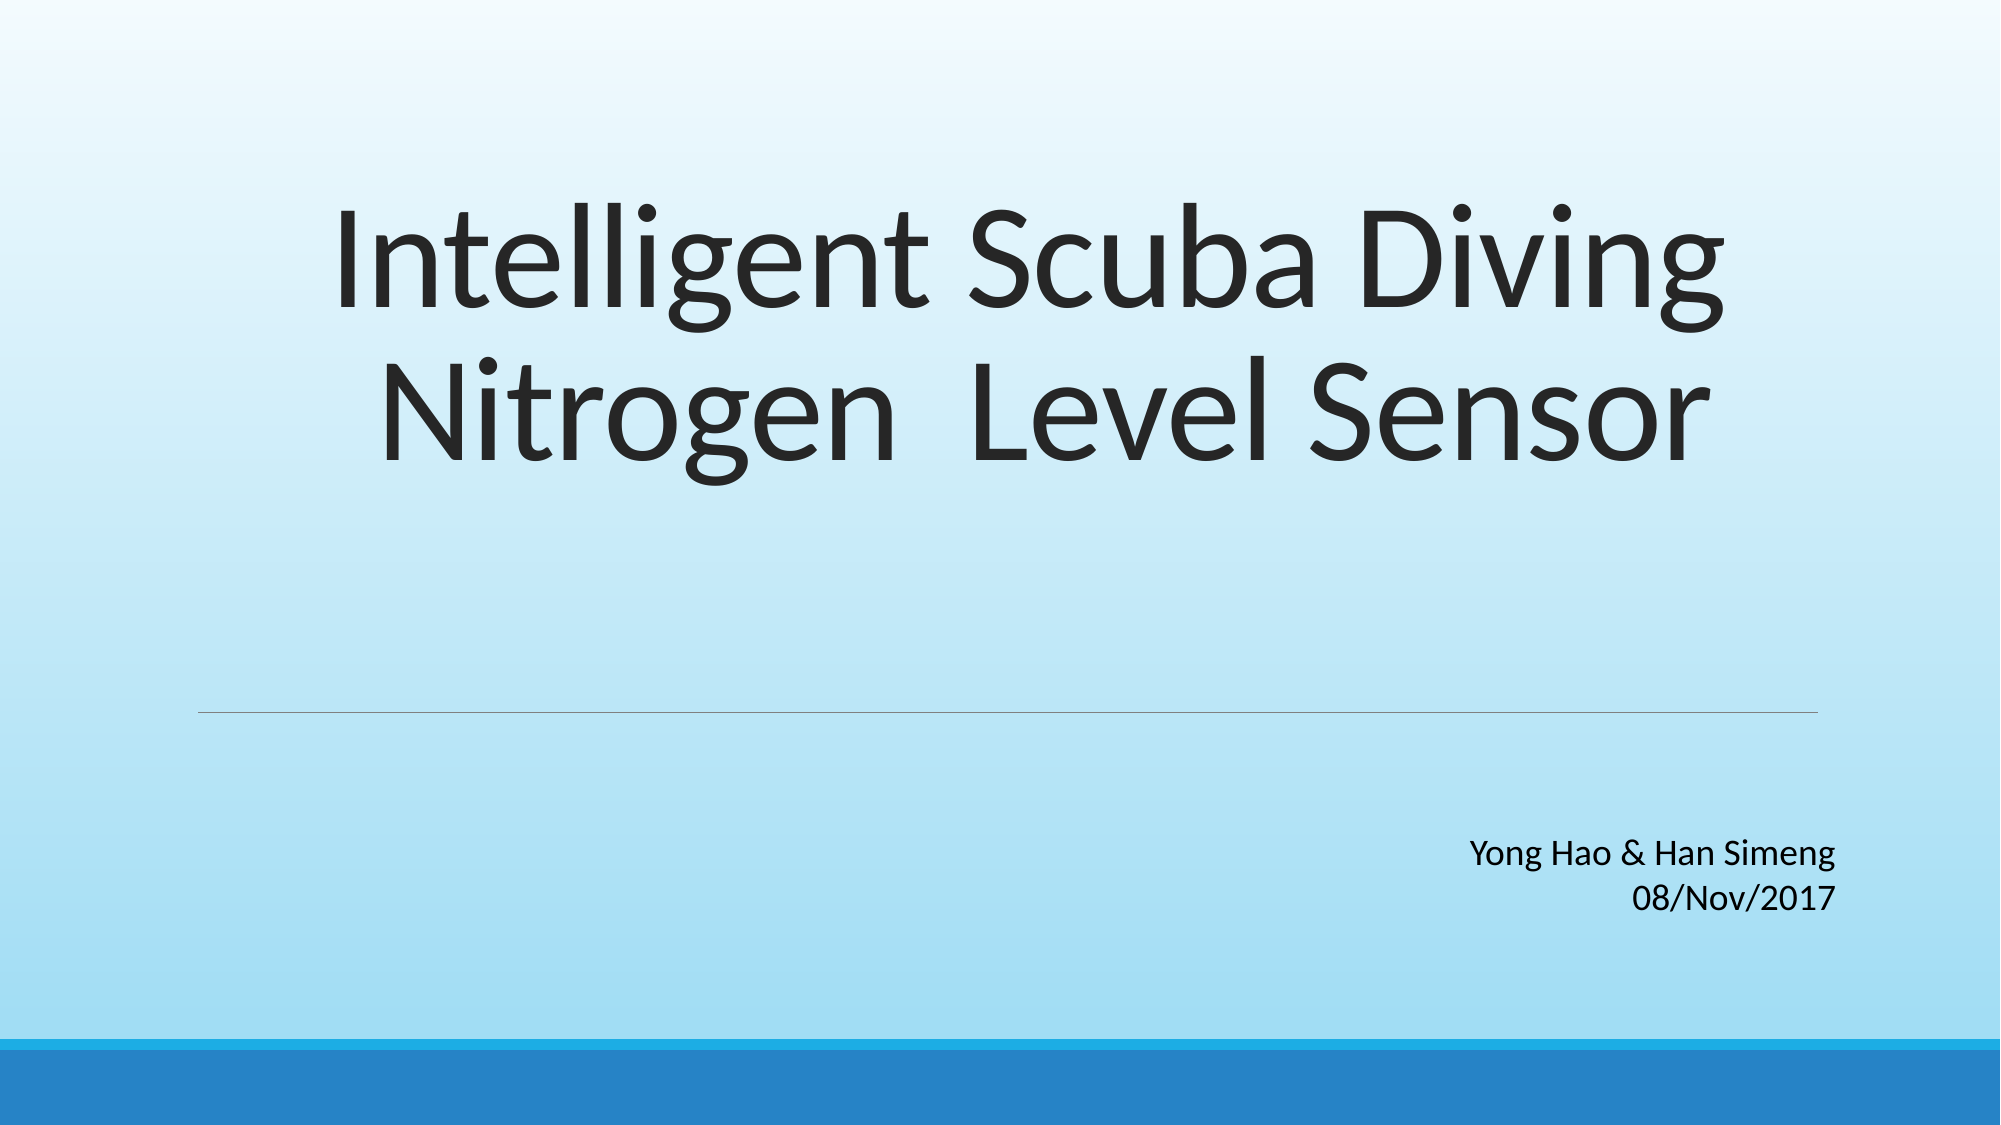

# Intelligent Scuba Diving Nitrogen  Level Sensor
Yong Hao & Han Simeng
08/Nov/2017